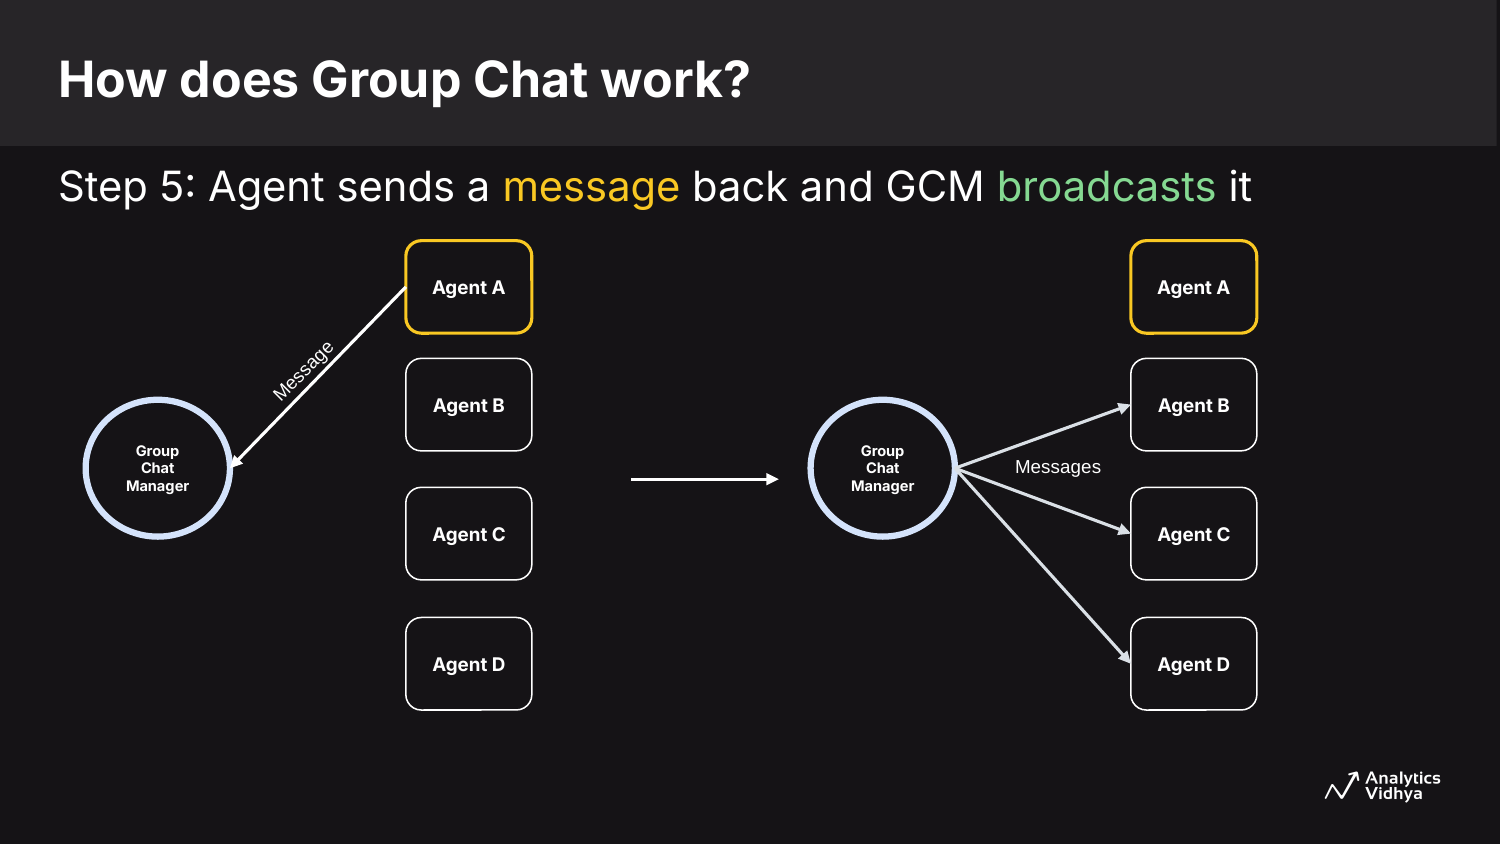

How does Group Chat work?
Step 5: Agent sends a message back and GCM broadcasts it

Agent A

Agent A

Message
Agent B
Agent B
Group Chat Manager
Group Chat Manager
Messages

Agent C

Agent C

Agent D
Agent D